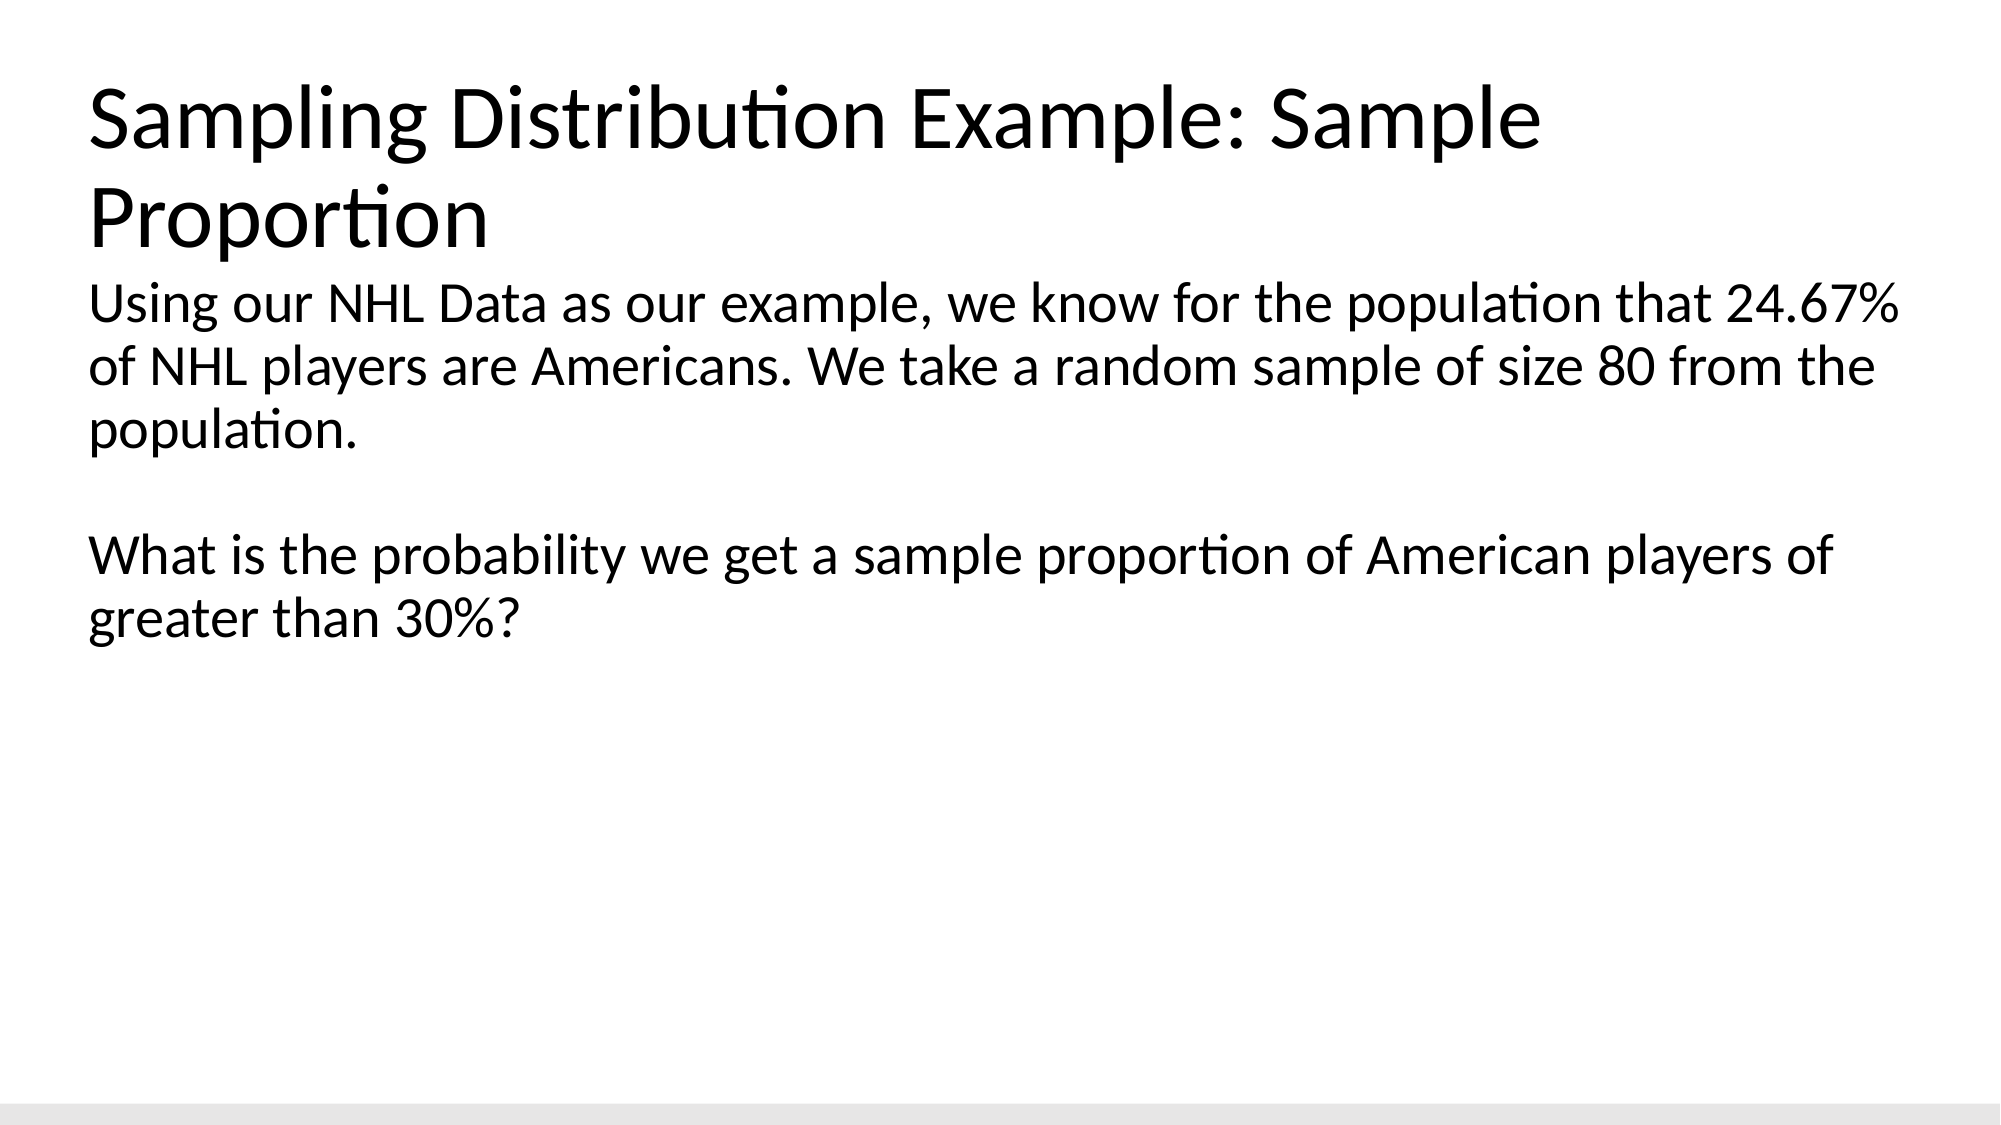

# Sampling Distribution Example: Sample Proportion
Using our NHL Data as our example, we know for the population that 24.67% of NHL players are Americans. We take a random sample of size 80 from the population.

What is the probability we get a sample proportion of American players of greater than 30%?